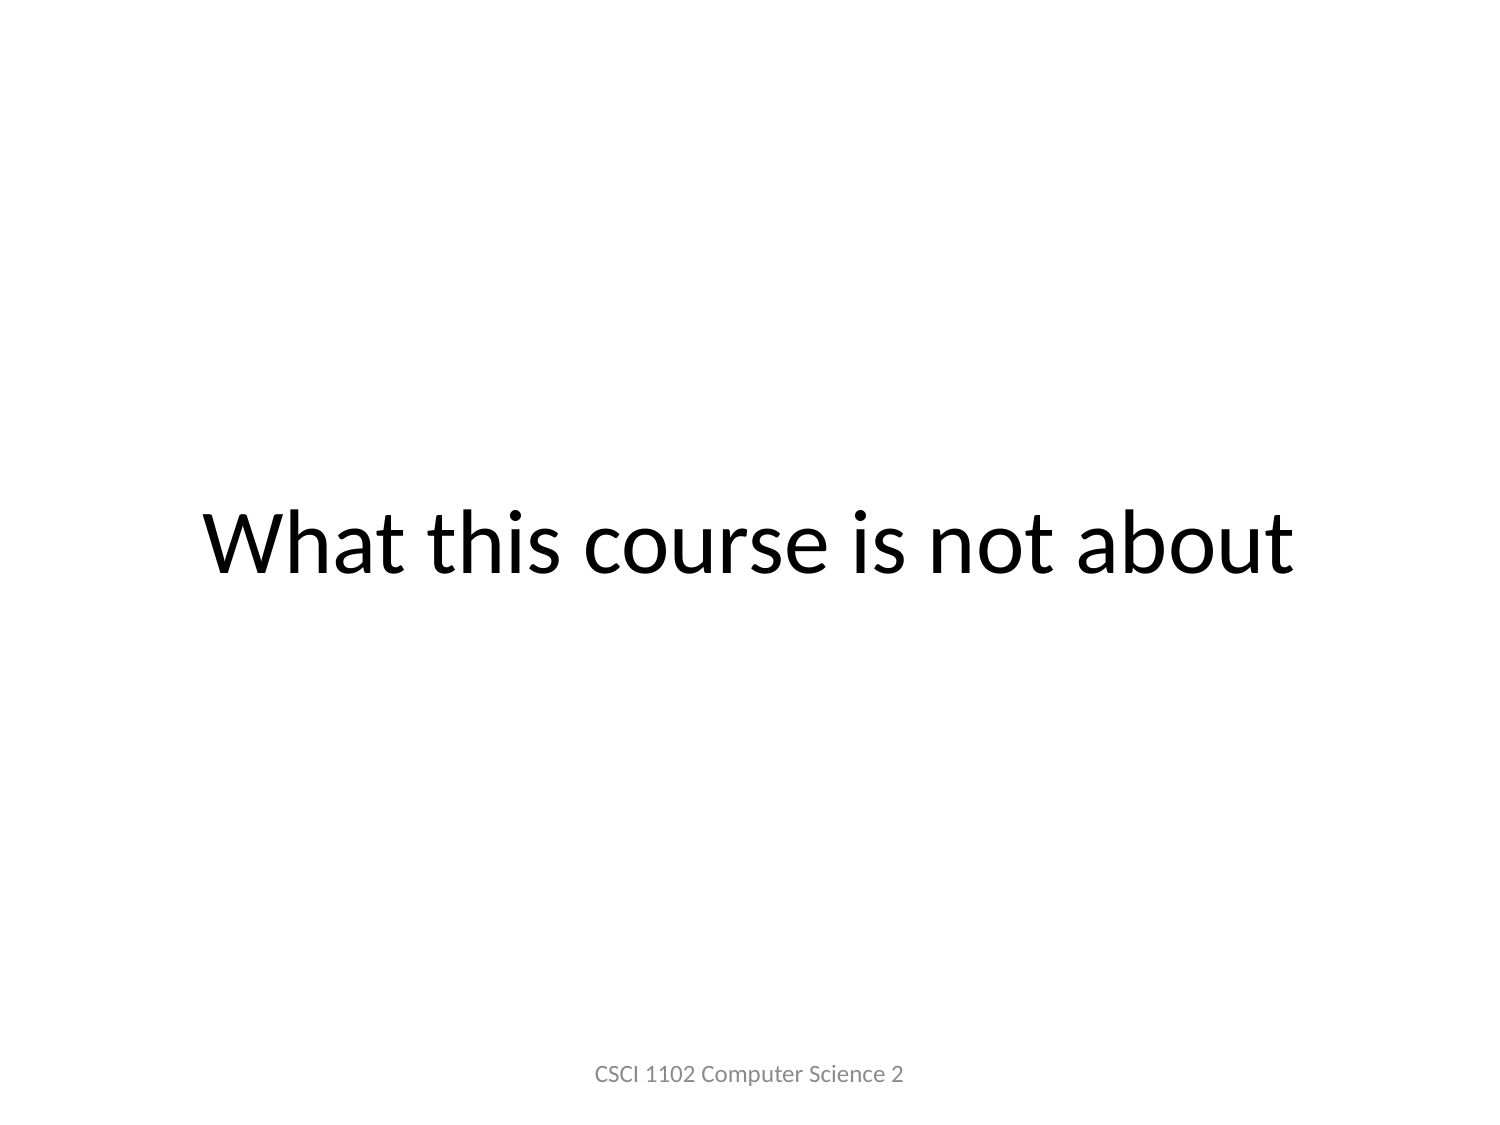

# What this course is not about
CSCI 1102 Computer Science 2